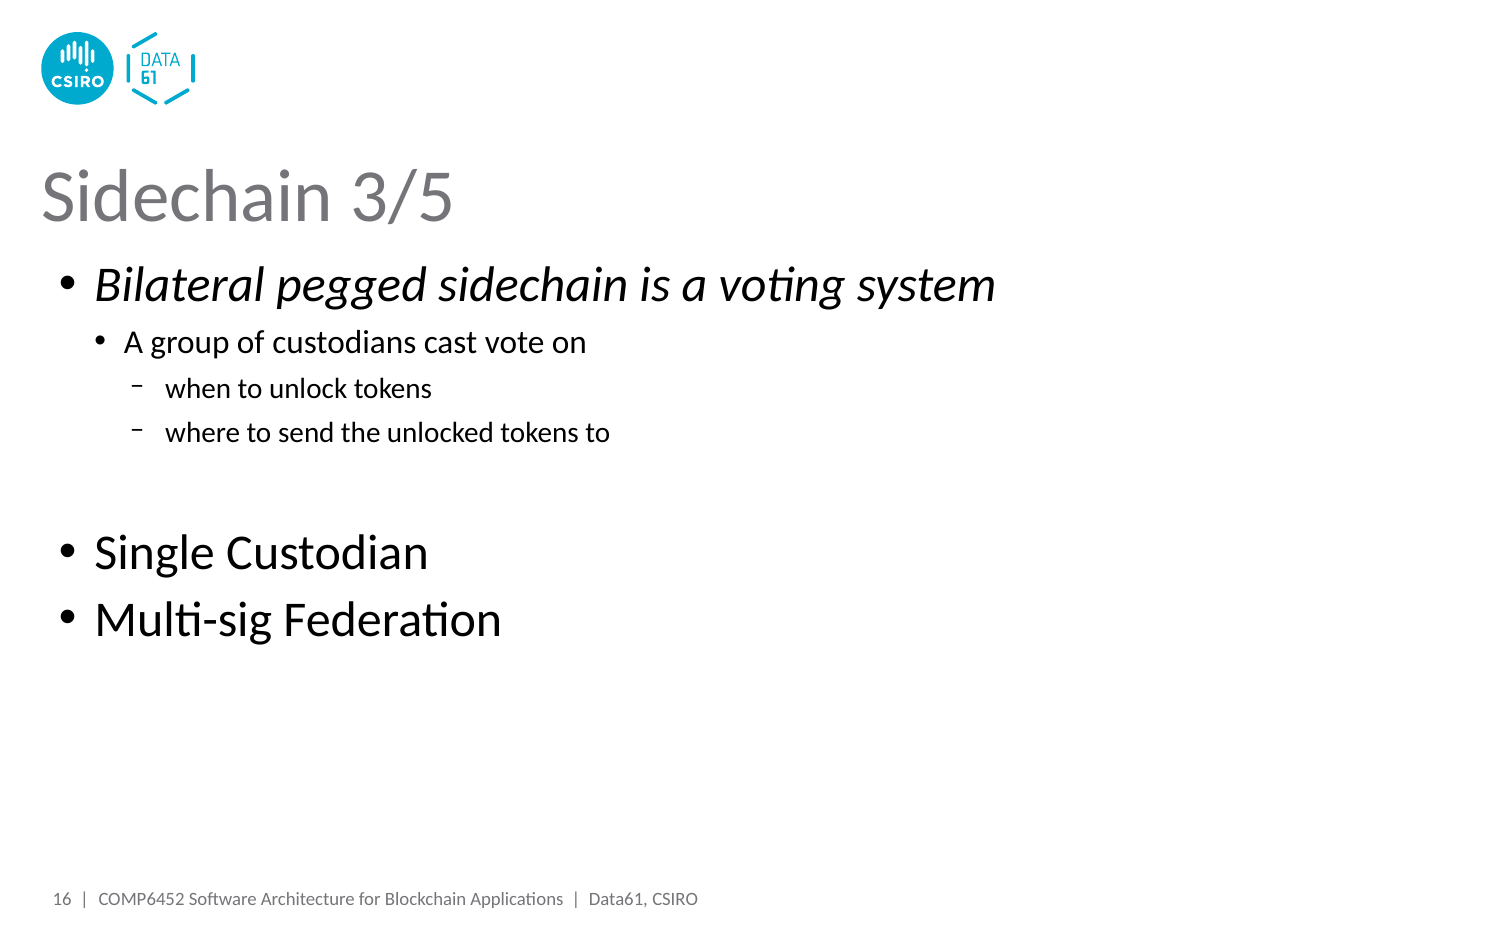

# Sidechain 3/5
Bilateral pegged sidechain is a voting system
A group of custodians cast vote on
when to unlock tokens
where to send the unlocked tokens to

Single Custodian
Multi-sig Federation

16  |
COMP6452 Software Architecture for Blockchain Applications  |  Data61, CSIRO